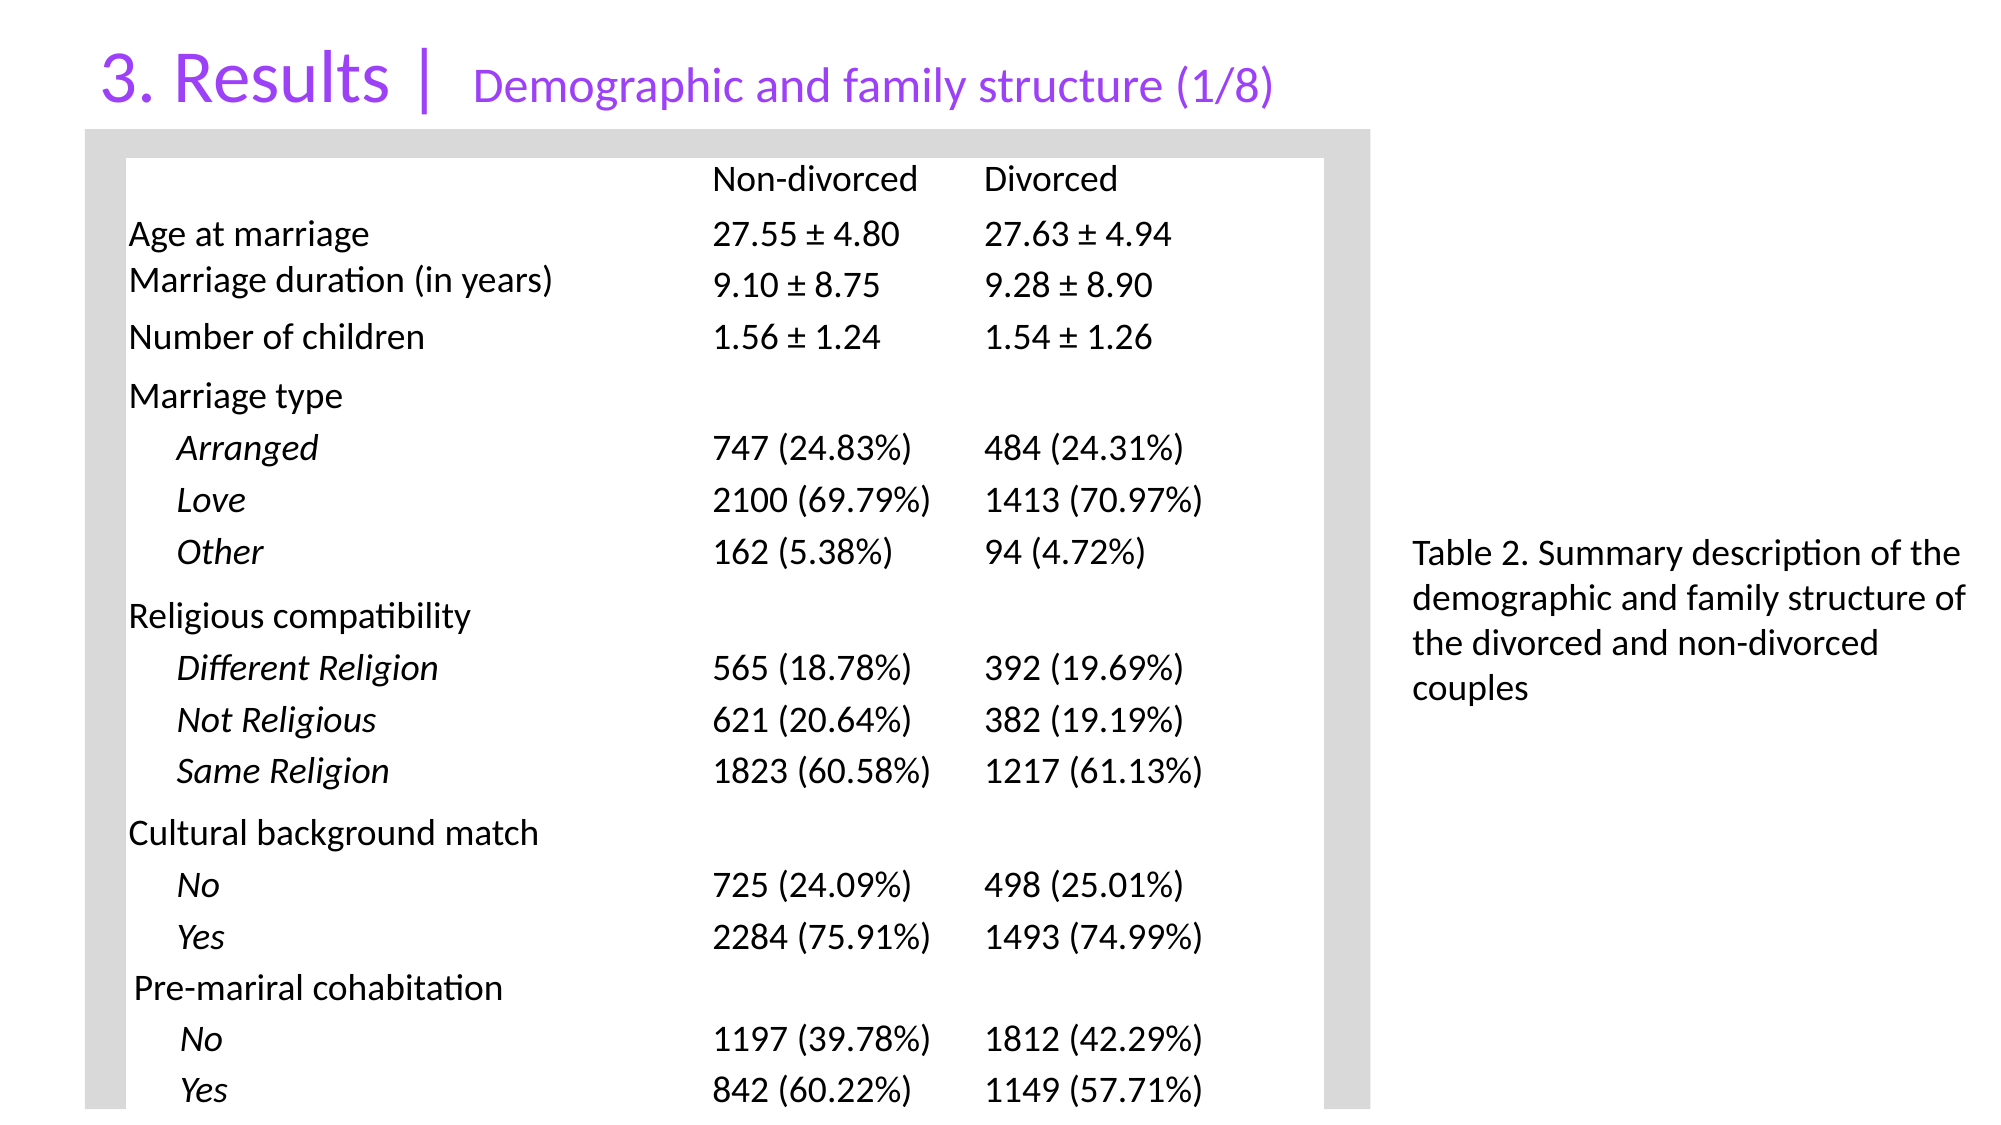

Demographic and family structure (1/8)
3. Results |

|  | Non-divorced | Divorced |
| --- | --- | --- |
|  |  |  |
| Age at marriage | 27.55 ± 4.80 | 27.63 ± 4.94 |
| Marriage duration (in years) | 9.10 ± 8.75 | 9.28 ± 8.90 |
| Number of children | 1.56 ± 1.24 | 1.54 ± 1.26 |
|  |  |  |
| Marriage type |  |  |
| Arranged | 747 (24.83%) | 484 (24.31%) |
| Love | 2100 (69.79%) | 1413 (70.97%) |
| Other | 162 (5.38%) | 94 (4.72%) |
|  |  |  |
| Religious compatibility |  |  |
| Different Religion | 565 (18.78%) | 392 (19.69%) |
| Not Religious | 621 (20.64%) | 382 (19.19%) |
| Same Religion | 1823 (60.58%) | 1217 (61.13%) |
|  |  |  |
| Cultural background match |  |  |
| No | 725 (24.09%) | 498 (25.01%) |
| Yes | 2284 (75.91%) | 1493 (74.99%) |
|  |  |  |
| Pre-mariral cohabitation |  |  |
| No | 1197 (39.78%) | 1812 (42.29%) |
| Yes | 842 (60.22%) | 1149 (57.71%) |
Table 2. Summary description of the demographic and family structure of the divorced and non-divorced couples